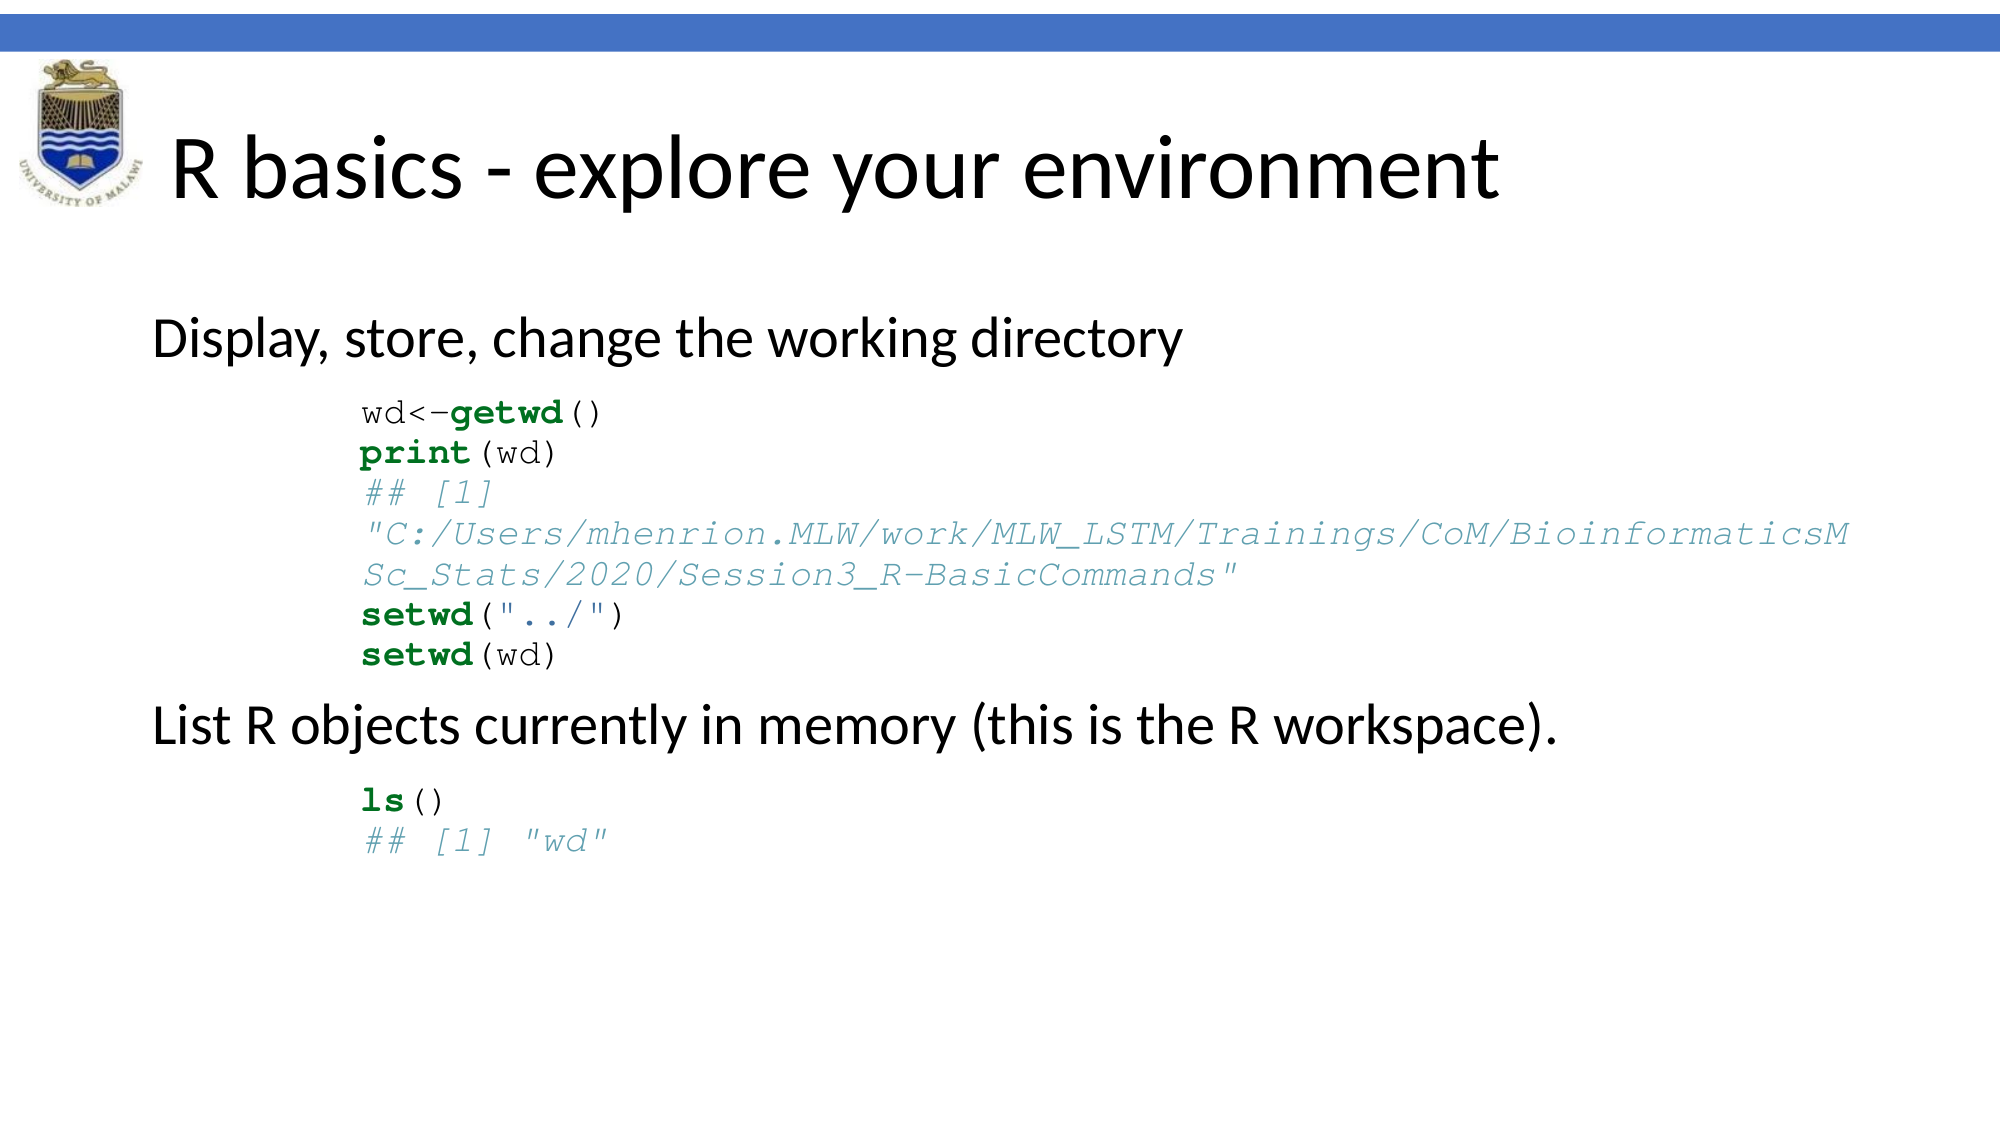

# R basics - explore your environment
Display, store, change the working directory
wd<-getwd()
print(wd)
## [1] "C:/Users/mhenrion.MLW/work/MLW_LSTM/Trainings/CoM/BioinformaticsMSc_Stats/2020/Session3_R-BasicCommands"
setwd("../")
setwd(wd)
List R objects currently in memory (this is the R workspace).
ls()
## [1] "wd"